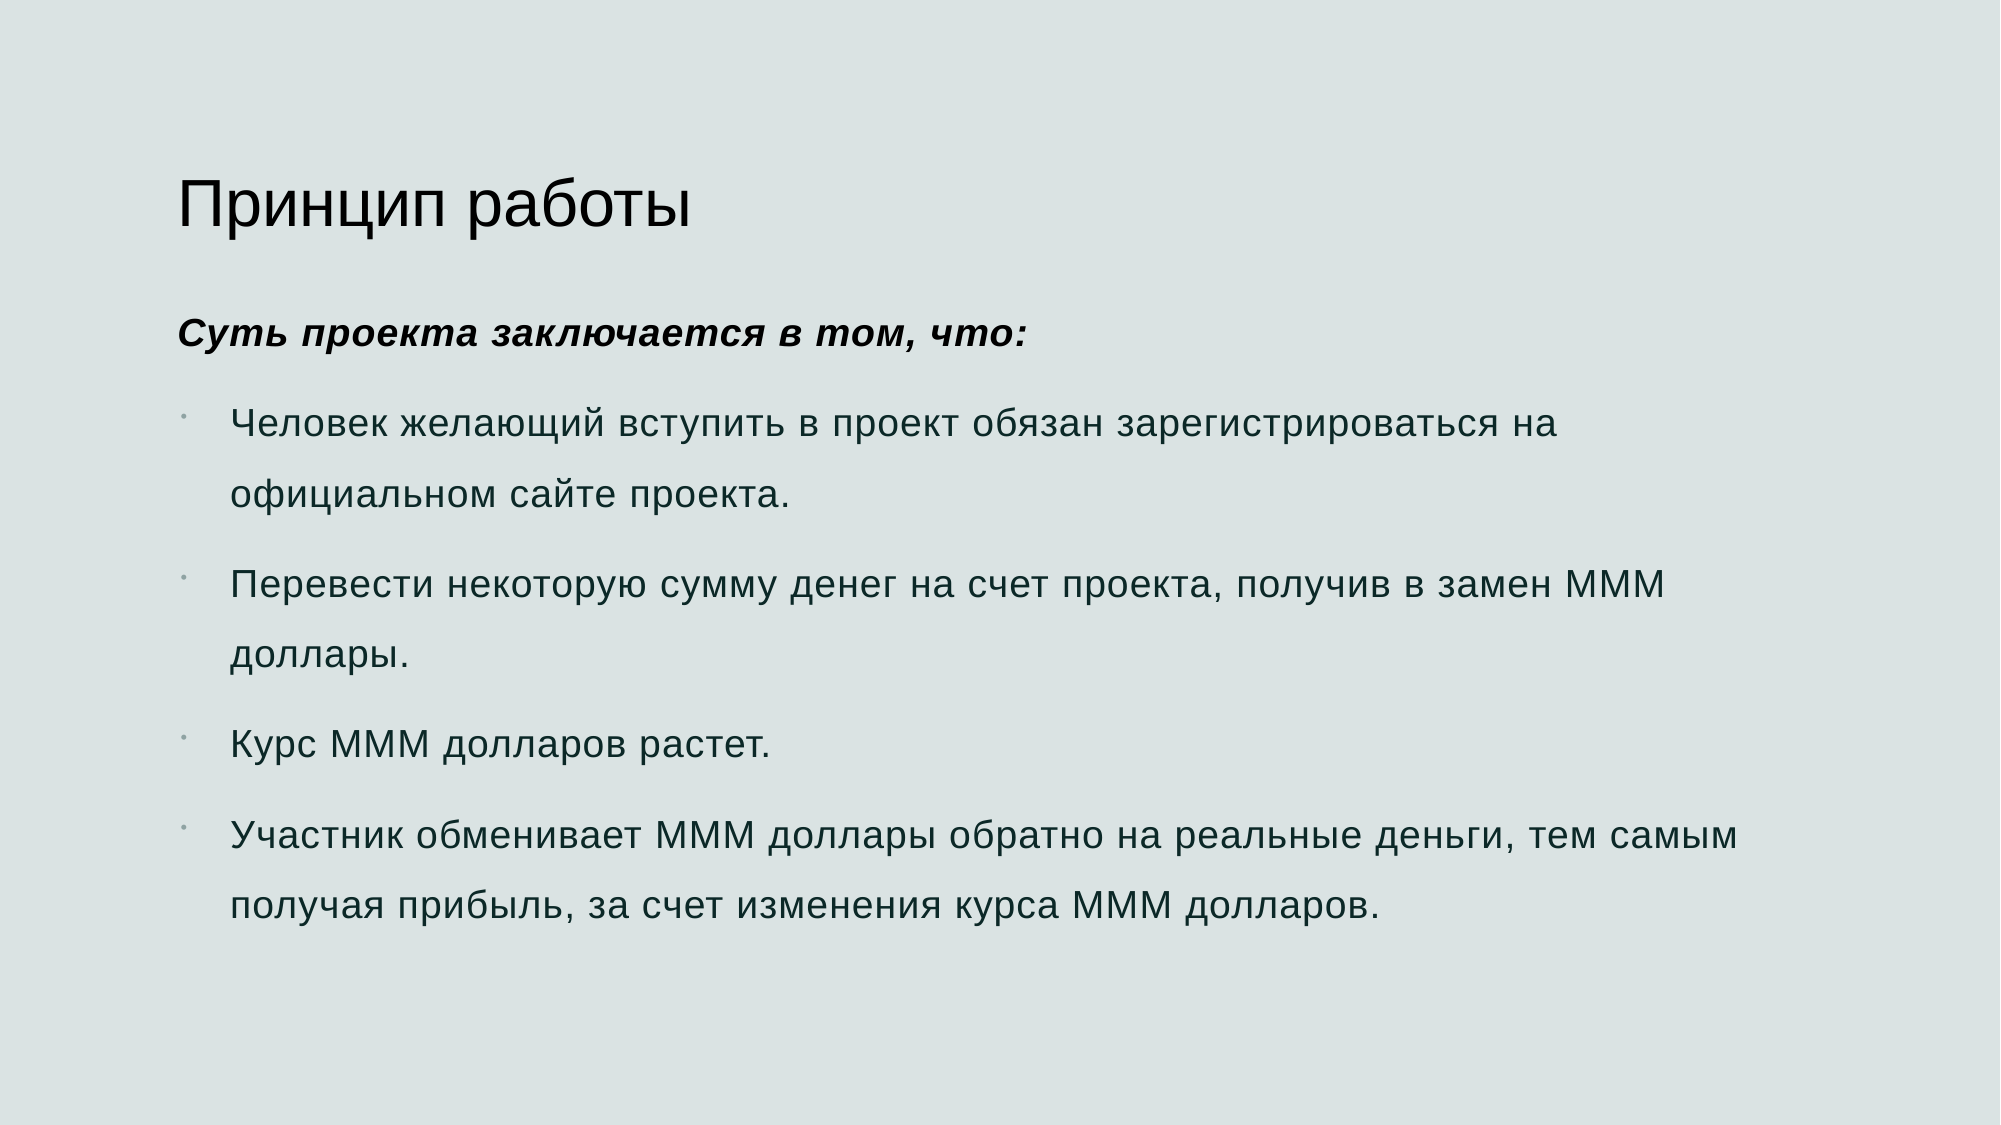

# Принцип работы
Суть проекта заключается в том, что:
Человек желающий вступить в проект обязан зарегистрироваться на официальном сайте проекта.
Перевести некоторую сумму денег на счет проекта, получив в замен МММ доллары.
Курс МММ долларов растет.
Участник обменивает МММ доллары обратно на реальные деньги, тем самым получая прибыль, за счет изменения курса МММ долларов.